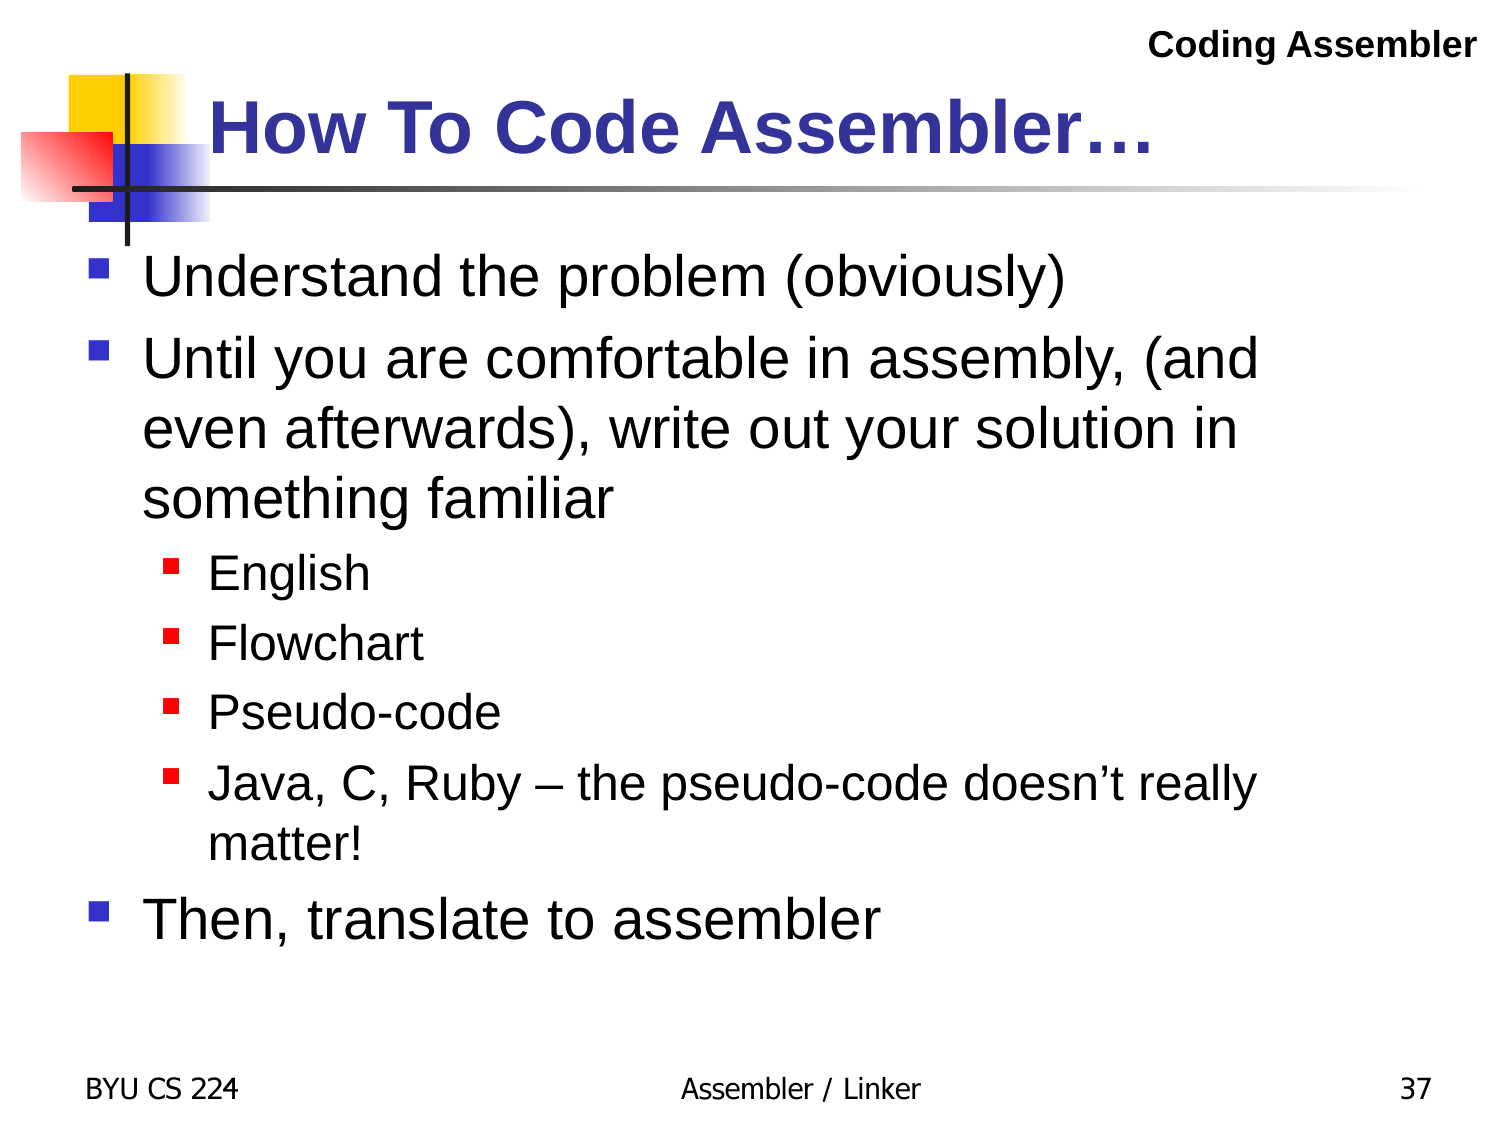

Coding Assembler
# How To Code Assembler…
Understand the problem (obviously)
Until you are comfortable in assembly, (and even afterwards), write out your solution in something familiar
English
Flowchart
Pseudo-code
Java, C, Ruby – the pseudo-code doesn’t really matter!
Then, translate to assembler
BYU CS 224
Assembler / Linker
37